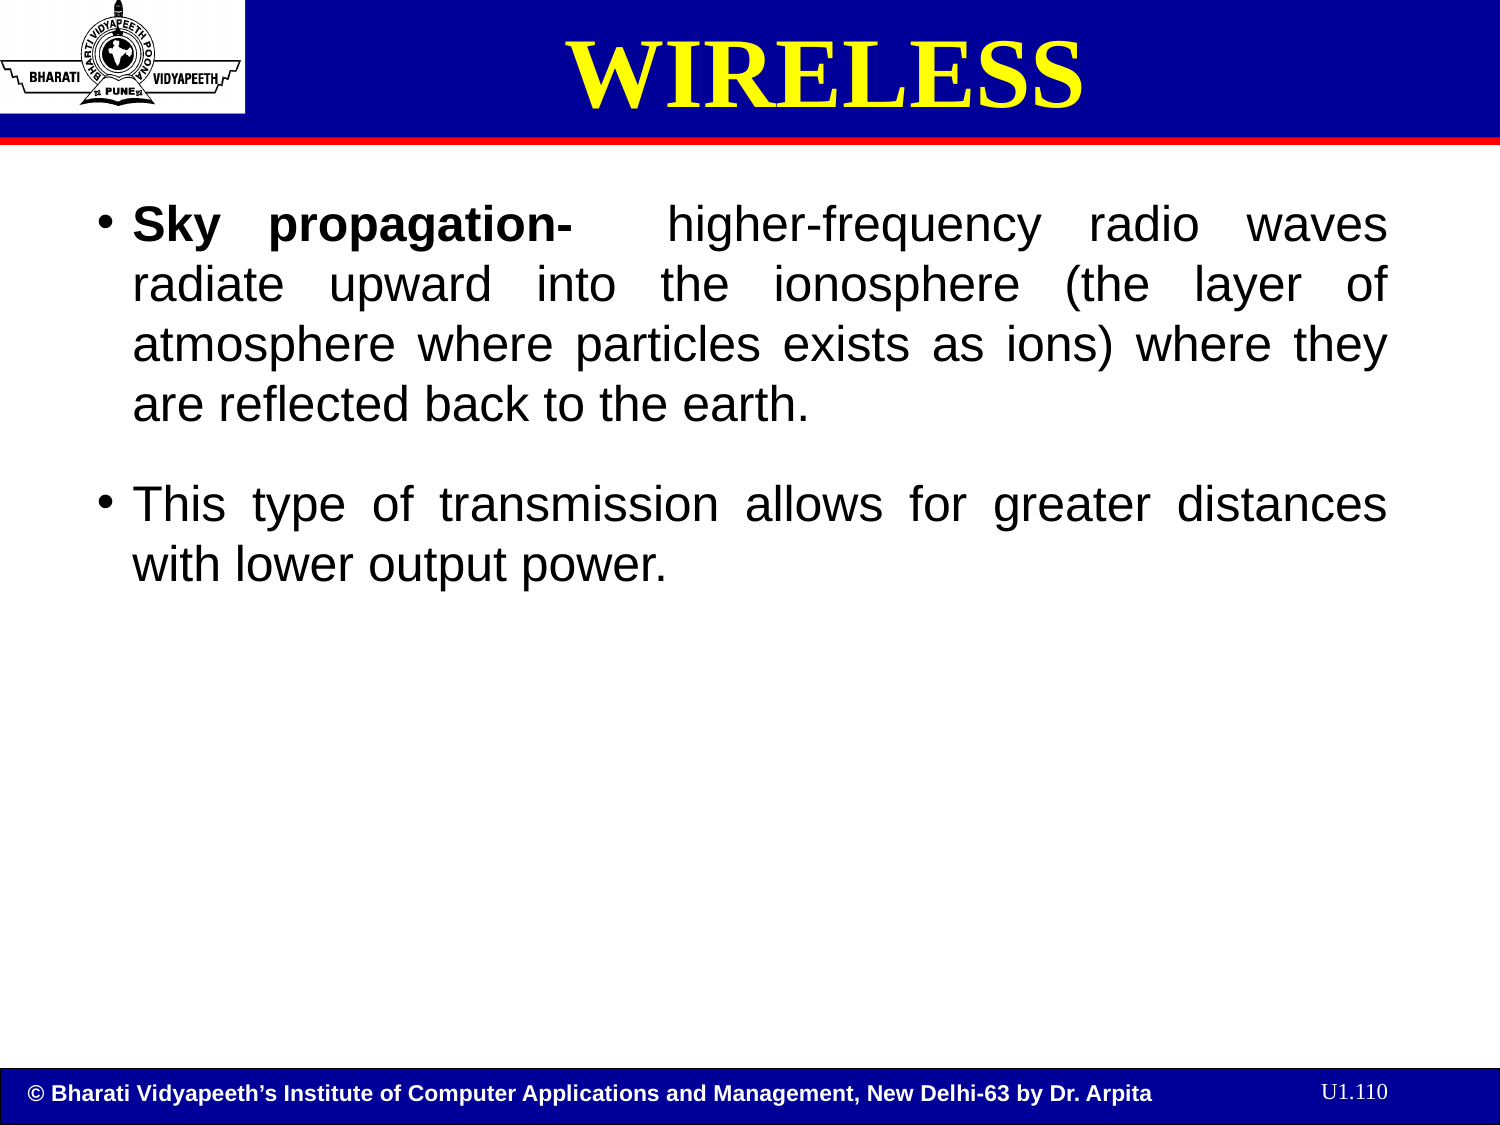

WIRELESS
Sky propagation-  higher-frequency radio waves radiate upward into the ionosphere (the layer of atmosphere where particles exists as ions) where they are reflected back to the earth.
This type of transmission allows for greater distances with lower output power.